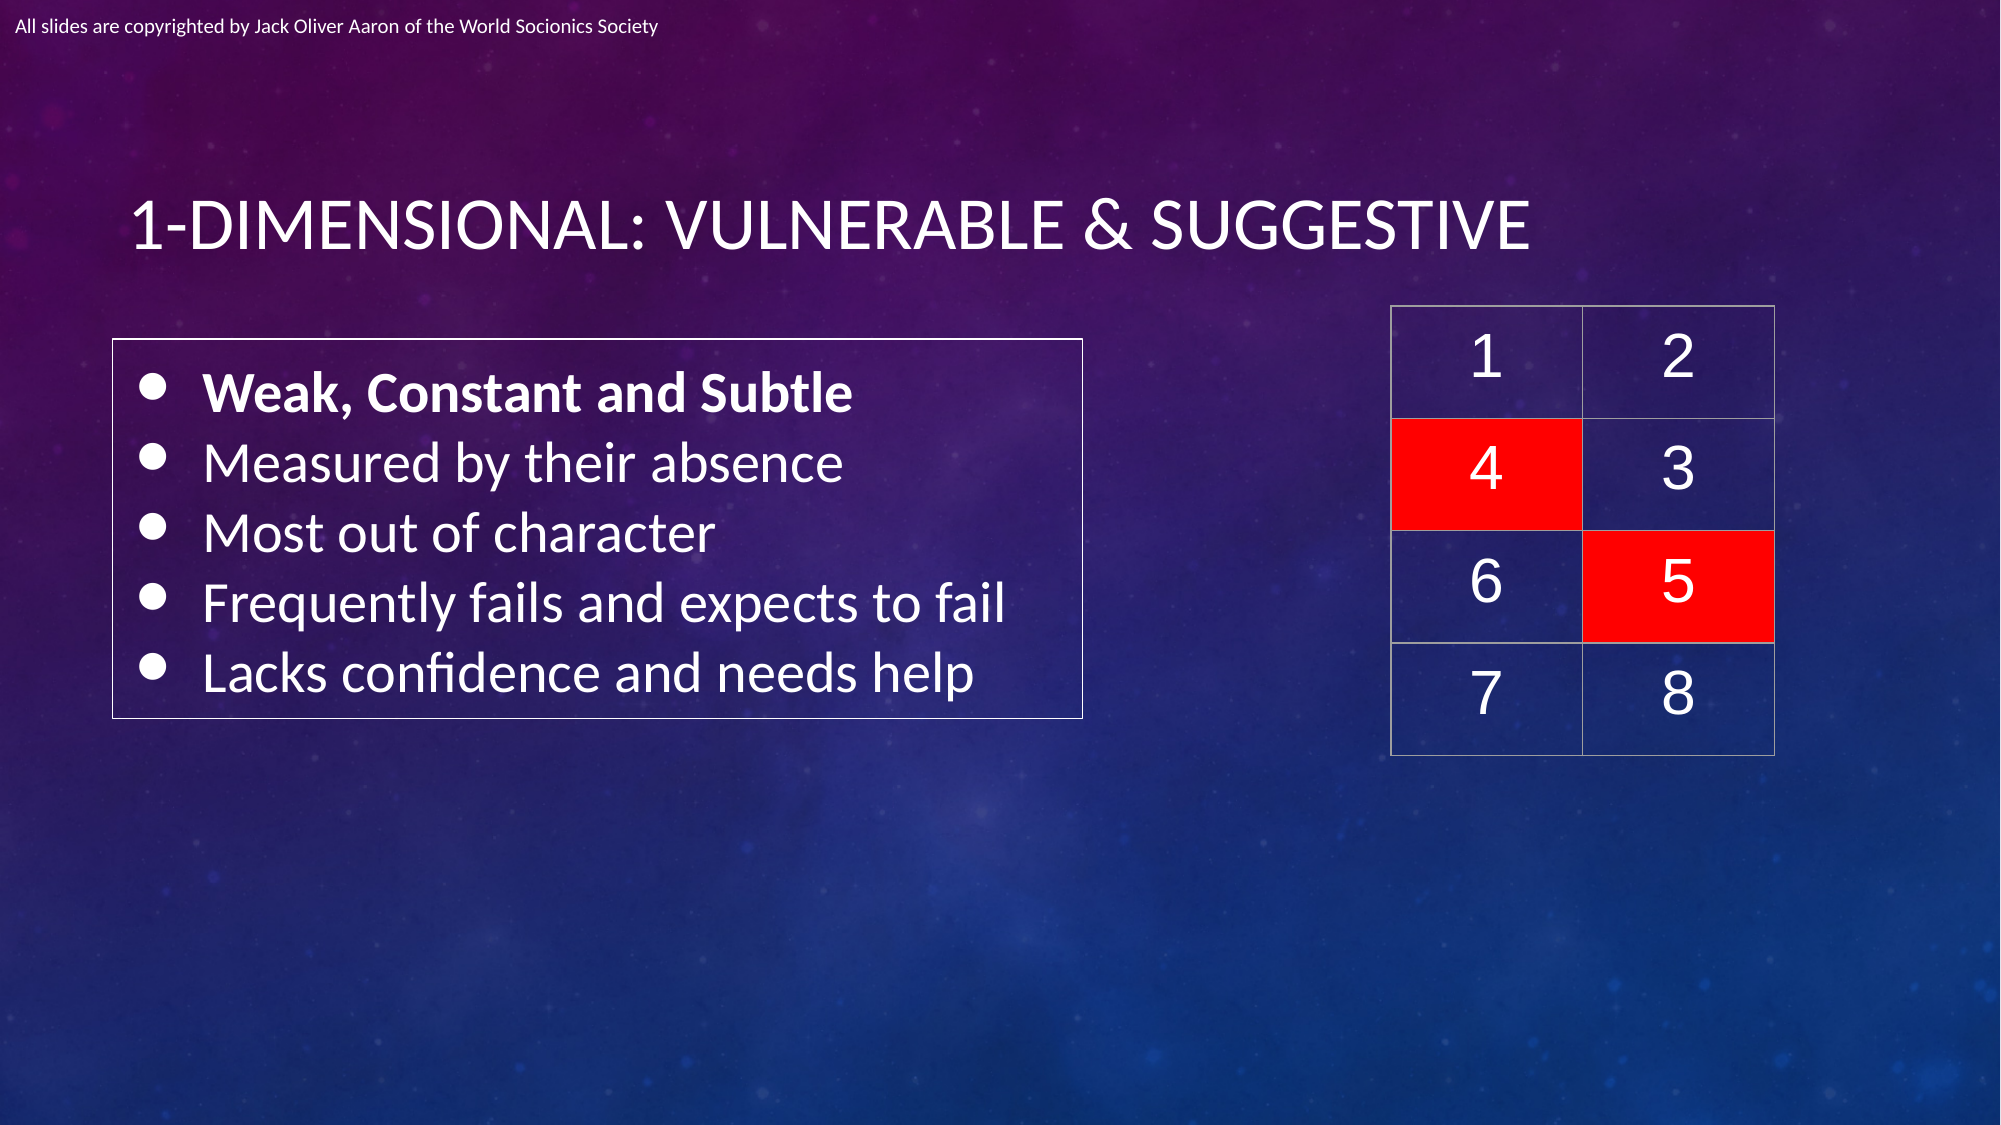

All slides are copyrighted by Jack Oliver Aaron of the World Socionics Society
# 1-DIMENSIONAL: VULNERABLE & SUGGESTIVE
| 1 | 2 |
| --- | --- |
| 4 | 3 |
| 6 | 5 |
| 7 | 8 |
Weak, Constant and Subtle
Measured by their absence
Most out of character
Frequently fails and expects to fail
Lacks confidence and needs help